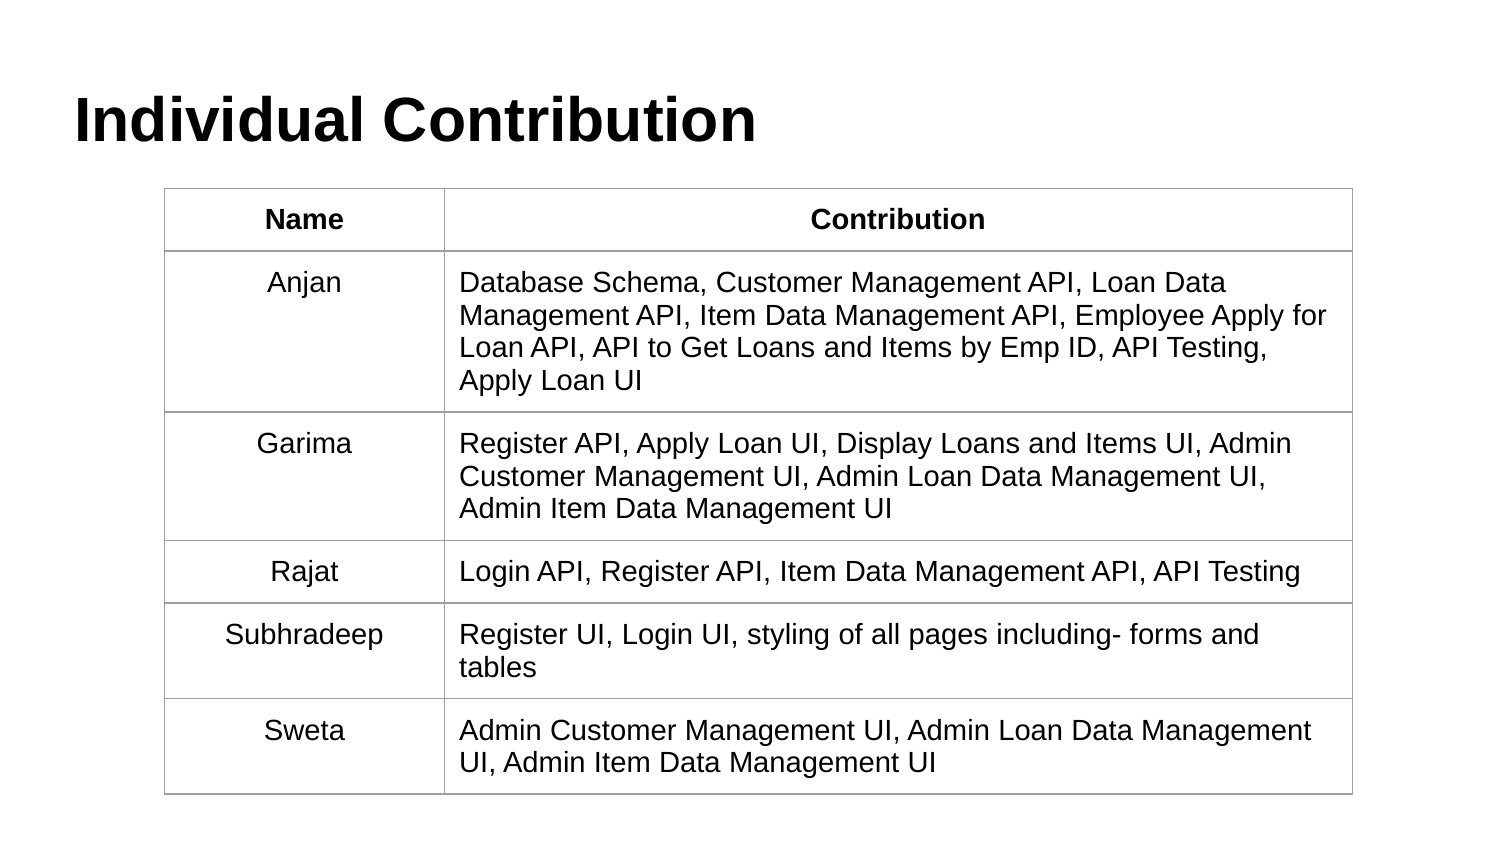

# Individual Contribution
| Name | Contribution |
| --- | --- |
| Anjan | Database Schema, Customer Management API, Loan Data Management API, Item Data Management API, Employee Apply for Loan API, API to Get Loans and Items by Emp ID, API Testing, Apply Loan UI |
| Garima | Register API, Apply Loan UI, Display Loans and Items UI, Admin Customer Management UI, Admin Loan Data Management UI, Admin Item Data Management UI |
| Rajat | Login API, Register API, Item Data Management API, API Testing |
| Subhradeep | Register UI, Login UI, styling of all pages including- forms and tables |
| Sweta | Admin Customer Management UI, Admin Loan Data Management UI, Admin Item Data Management UI |